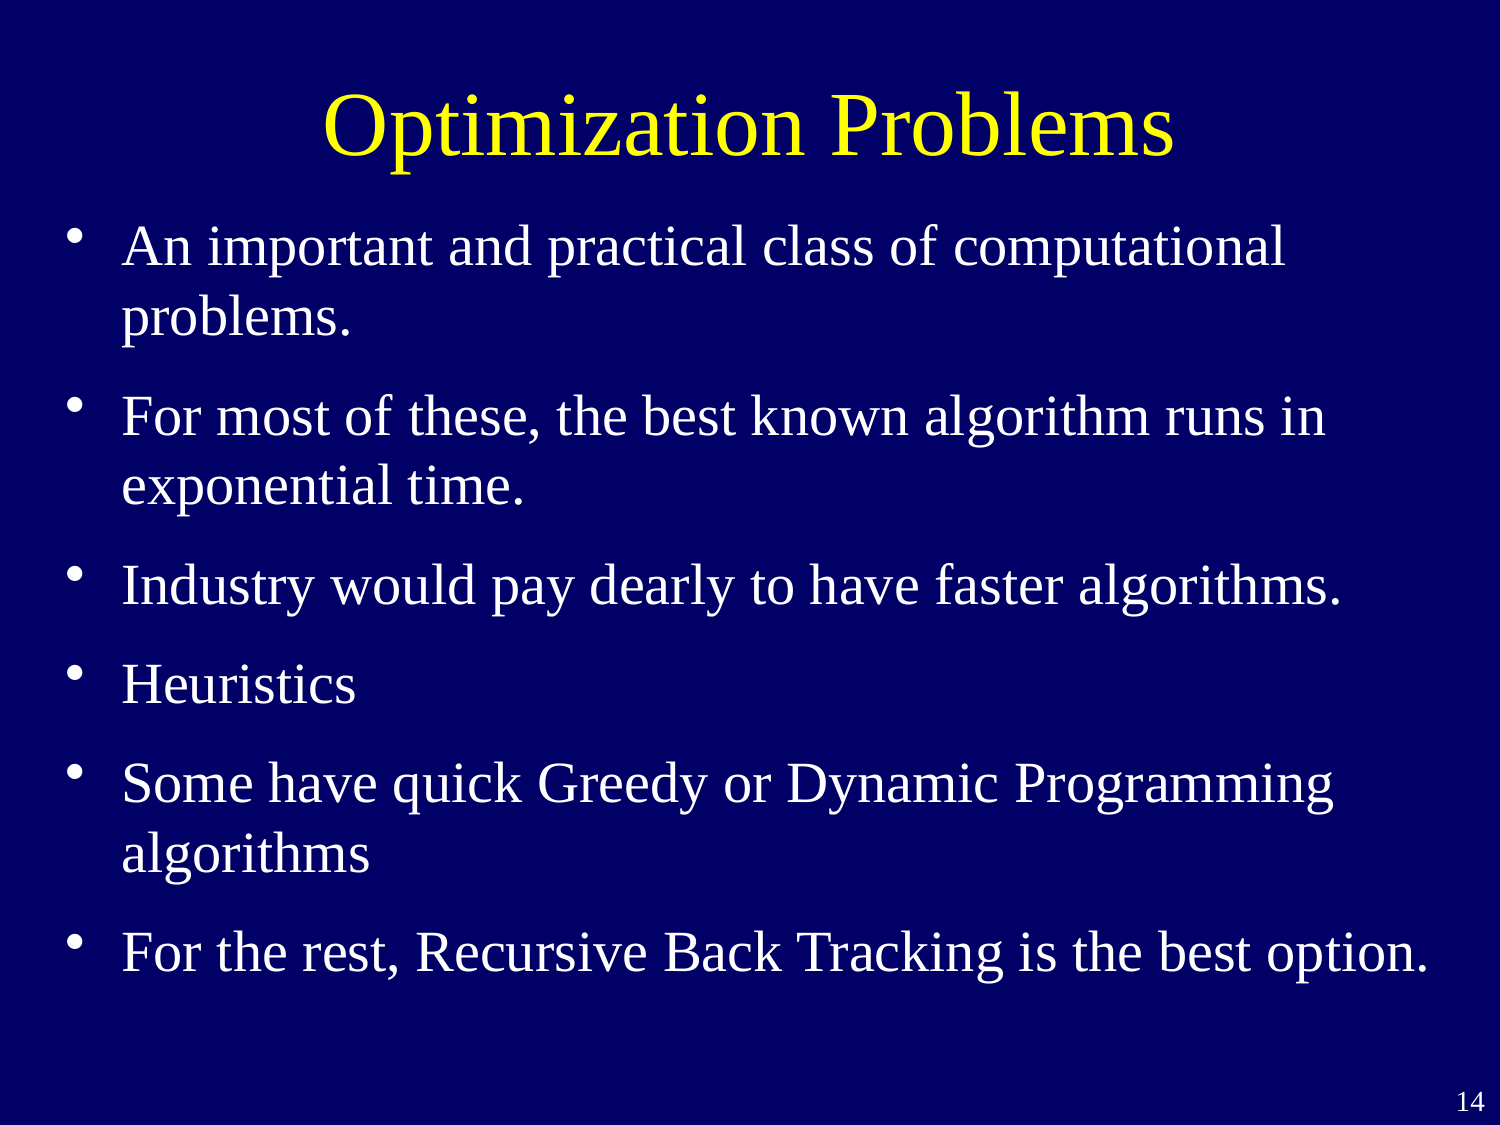

# Optimization Problems
An important and practical class of computational problems.
For most of these, the best known algorithm runs in exponential time.
Industry would pay dearly to have faster algorithms.
Heuristics
Some have quick Greedy or Dynamic Programming algorithms
For the rest, Recursive Back Tracking is the best option.